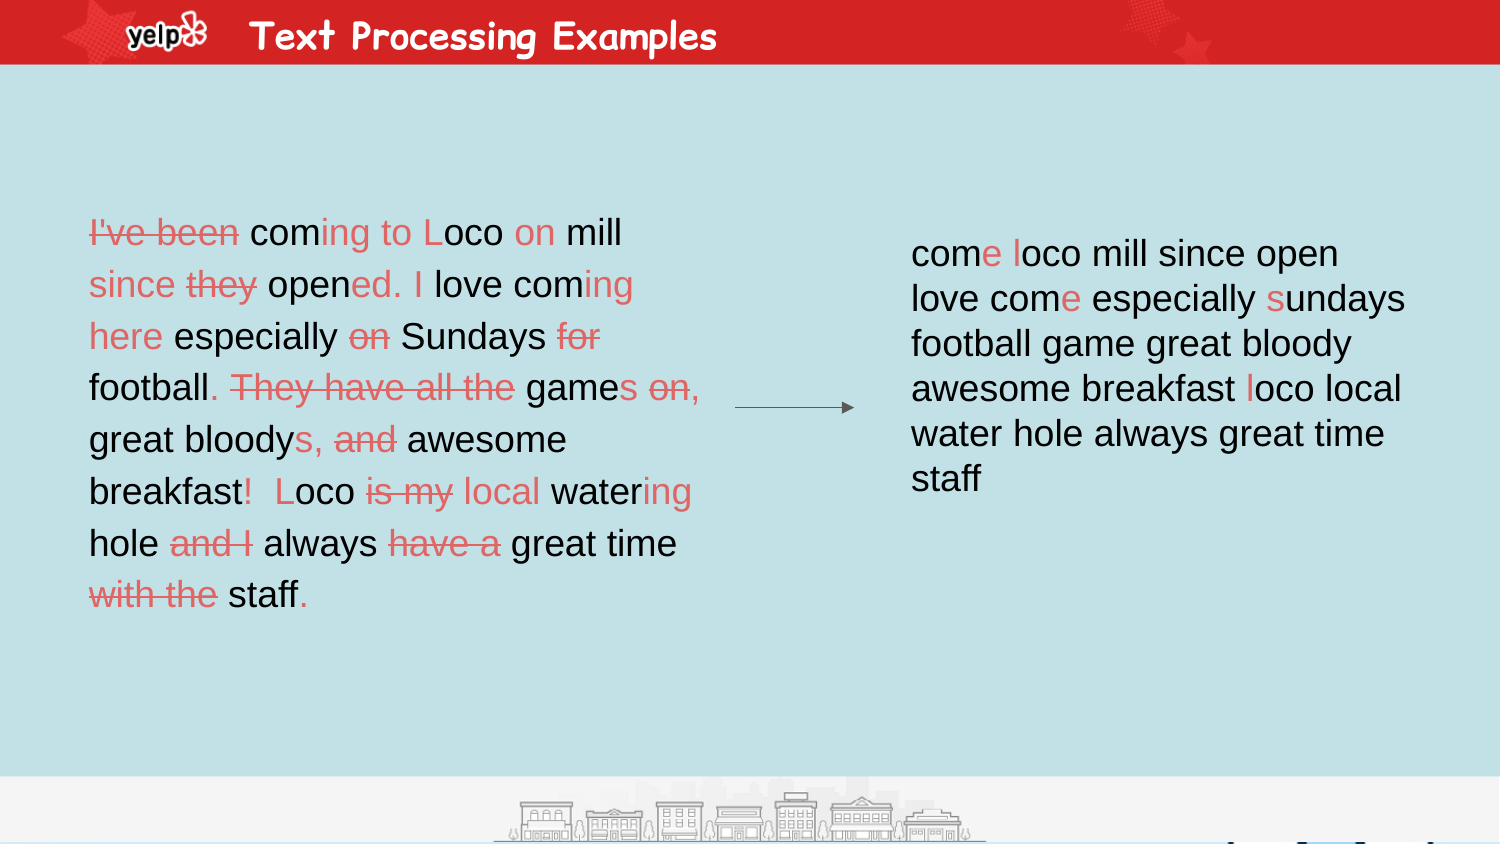

Text Processing Examples
I've been coming to Loco on mill since they opened. I love coming here especially on Sundays for football. They have all the games on, great bloodys, and awesome breakfast!  Loco is my local watering hole and I always have a great time with the staff.

come loco mill since open love come especially sundays football game great bloody awesome breakfast loco local water hole always great time staff